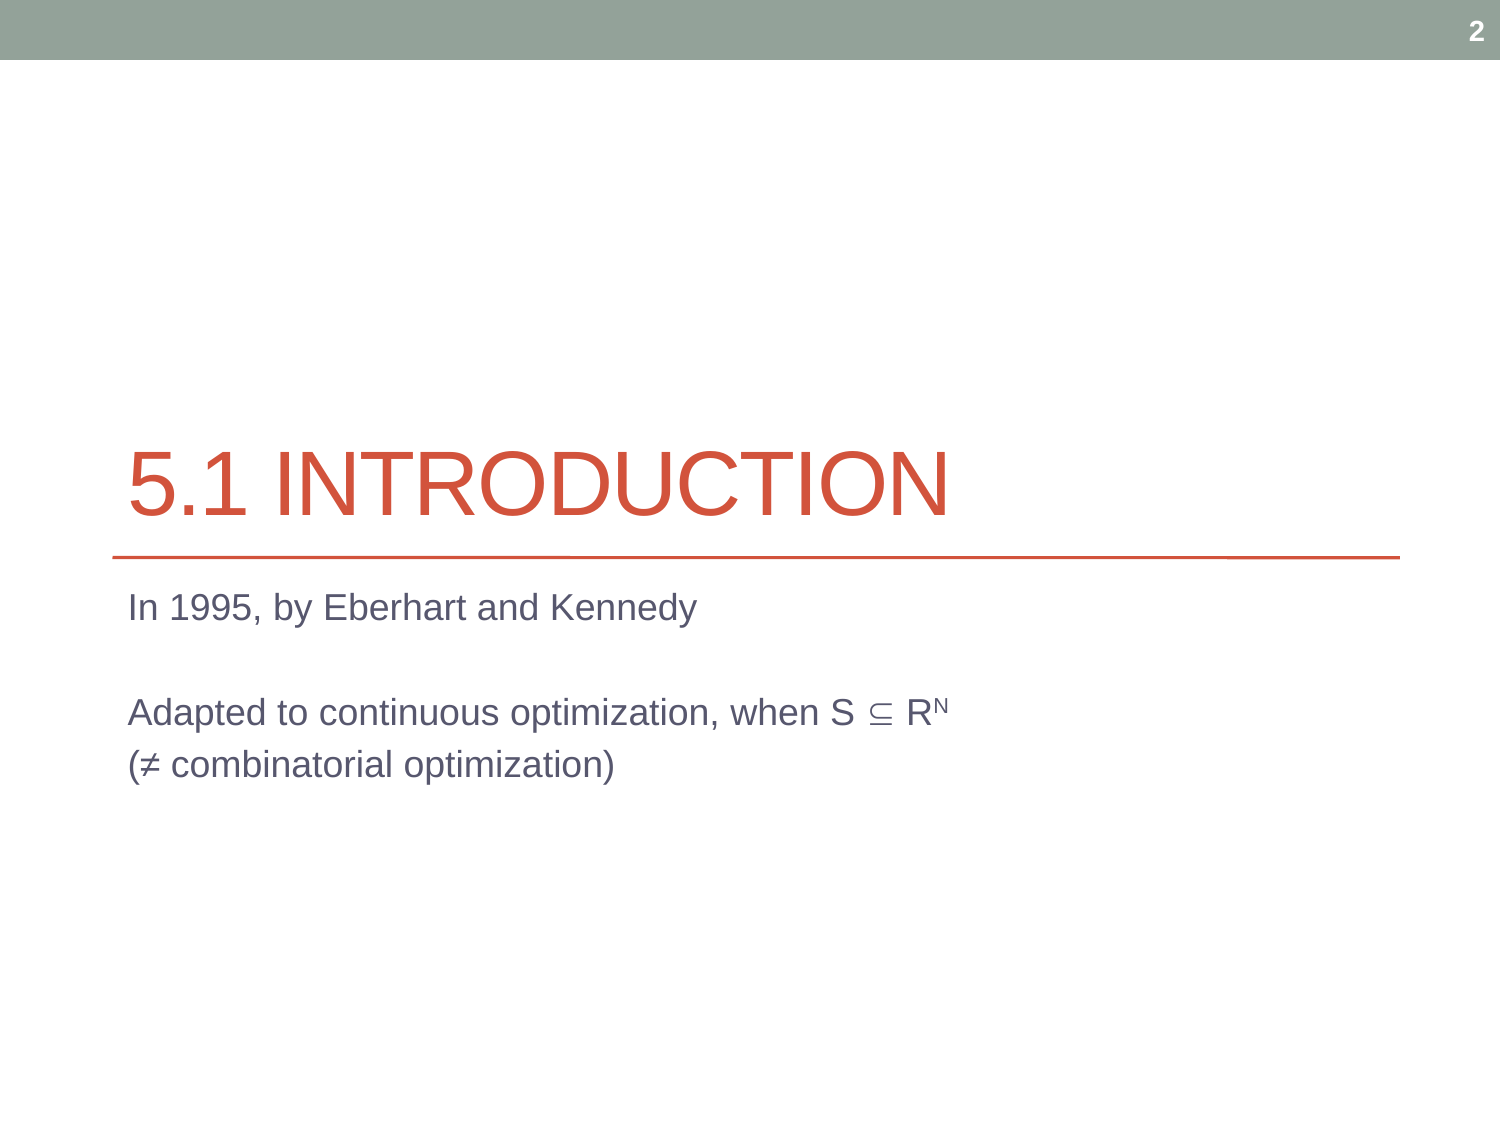

2
# 5.1 Introduction
In 1995, by Eberhart and Kennedy

Adapted to continuous optimization, when S ⊆ RN
(≠ combinatorial optimization)